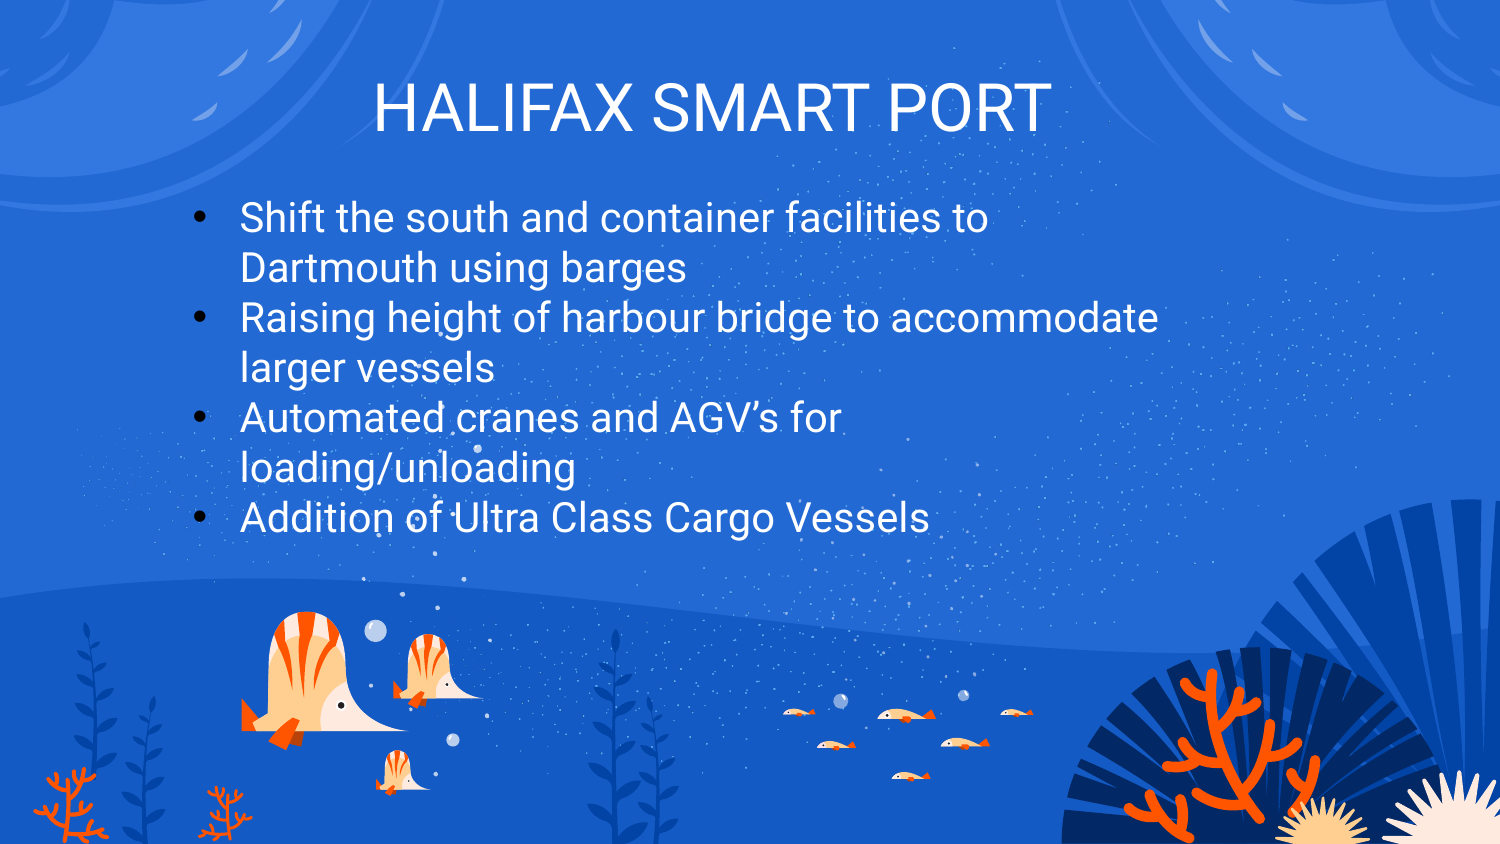

HALIFAX SMART PORT
Shift the south and container facilities to Dartmouth using barges
Raising height of harbour bridge to accommodate larger vessels
Automated cranes and AGV’s for loading/unloading
Addition of Ultra Class Cargo Vessels